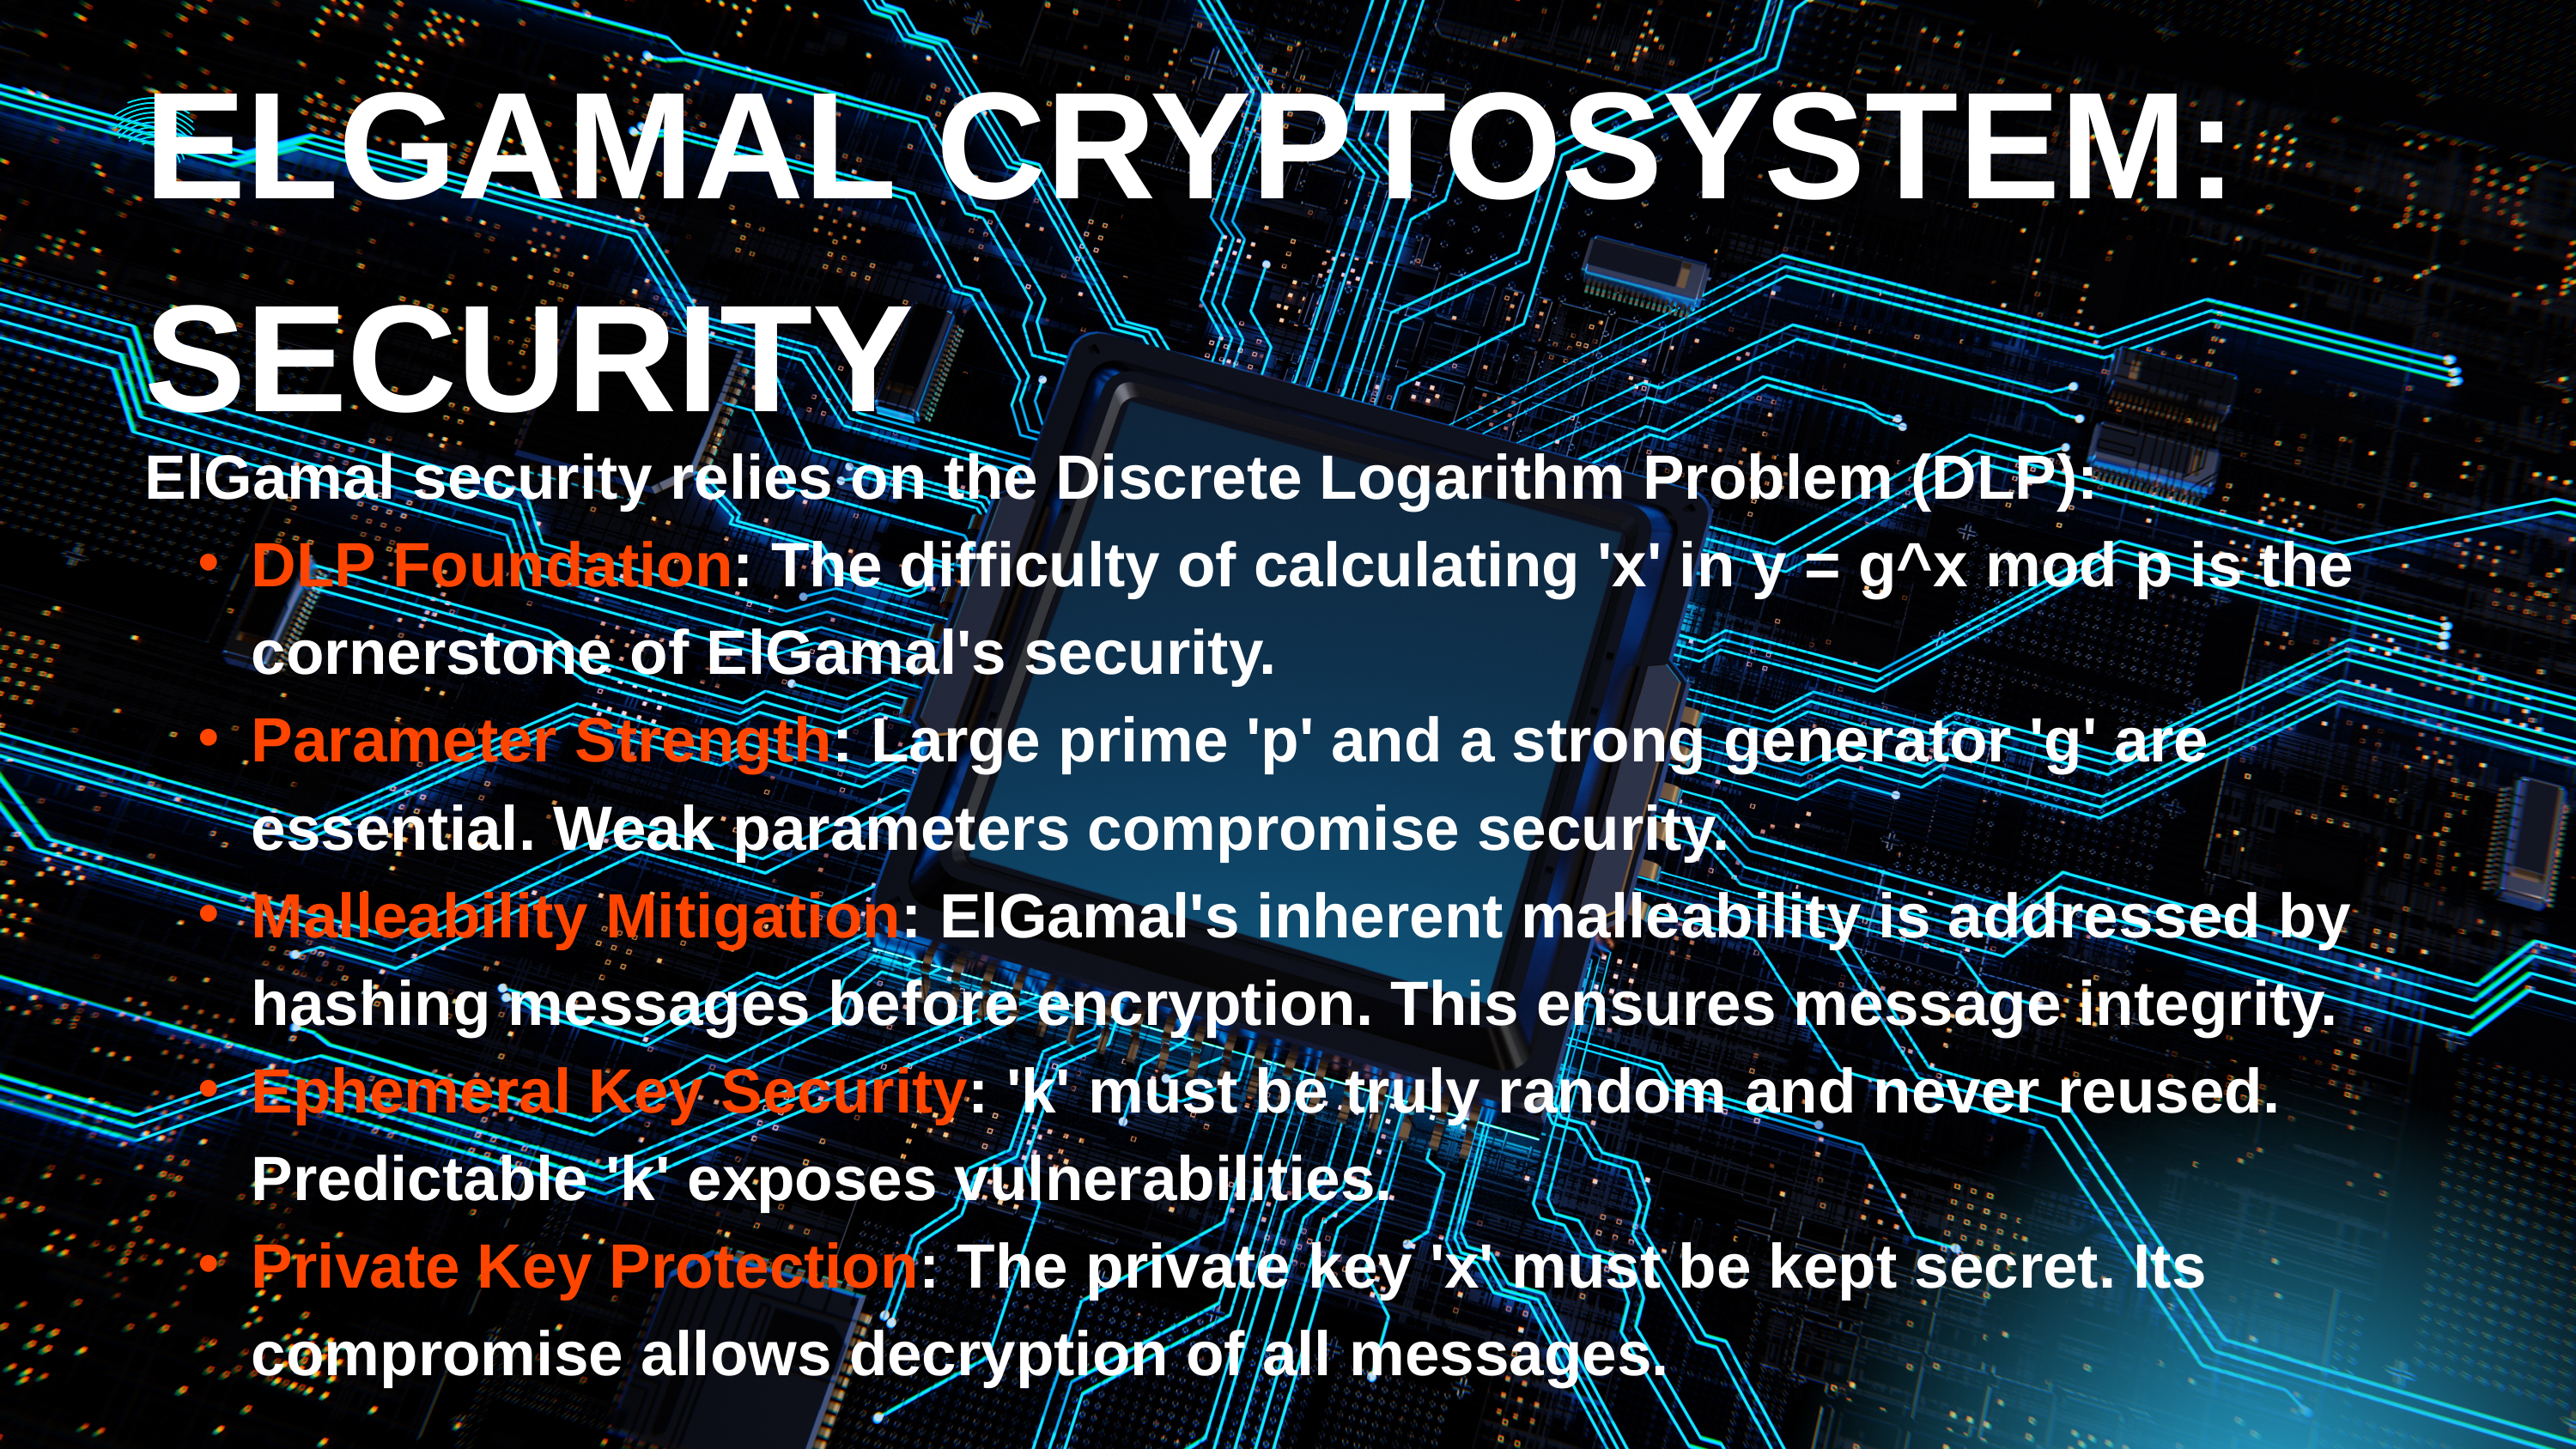

ELGAMAL CRYPTOSYSTEM: SECURITY

ElGamal security relies on the Discrete Logarithm Problem (DLP):
DLP Foundation: The difficulty of calculating 'x' in y = g^x mod p is the cornerstone of ElGamal's security.
Parameter Strength: Large prime 'p' and a strong generator 'g' are essential. Weak parameters compromise security.
Malleability Mitigation: ElGamal's inherent malleability is addressed by hashing messages before encryption. This ensures message integrity.
Ephemeral Key Security: 'k' must be truly random and never reused. Predictable 'k' exposes vulnerabilities.
Private Key Protection: The private key 'x' must be kept secret. Its compromise allows decryption of all messages.